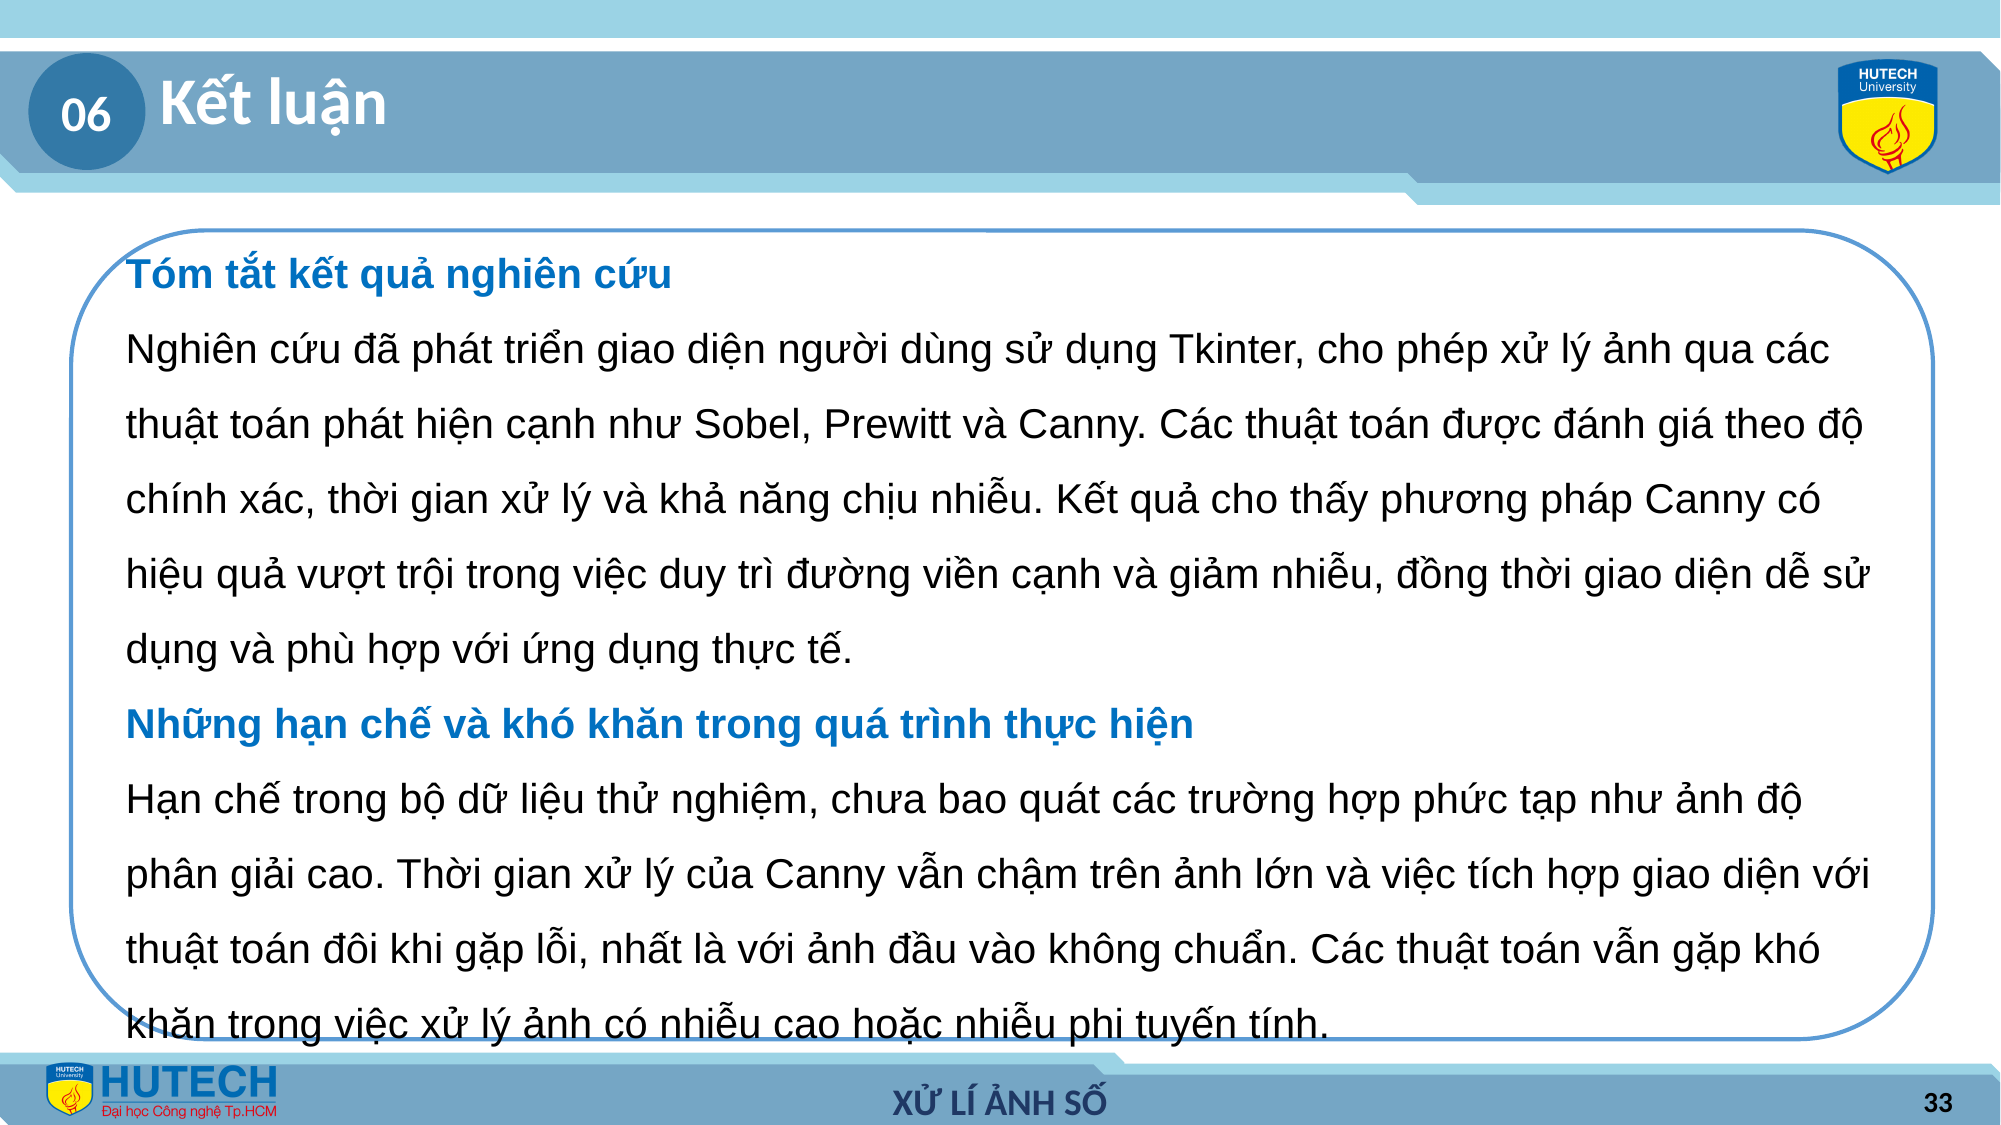

Kết luận
06
Tóm tắt kết quả nghiên cứu
Nghiên cứu đã phát triển giao diện người dùng sử dụng Tkinter, cho phép xử lý ảnh qua các thuật toán phát hiện cạnh như Sobel, Prewitt và Canny. Các thuật toán được đánh giá theo độ chính xác, thời gian xử lý và khả năng chịu nhiễu. Kết quả cho thấy phương pháp Canny có hiệu quả vượt trội trong việc duy trì đường viền cạnh và giảm nhiễu, đồng thời giao diện dễ sử dụng và phù hợp với ứng dụng thực tế.
Những hạn chế và khó khăn trong quá trình thực hiện
Hạn chế trong bộ dữ liệu thử nghiệm, chưa bao quát các trường hợp phức tạp như ảnh độ phân giải cao. Thời gian xử lý của Canny vẫn chậm trên ảnh lớn và việc tích hợp giao diện với thuật toán đôi khi gặp lỗi, nhất là với ảnh đầu vào không chuẩn. Các thuật toán vẫn gặp khó khăn trong việc xử lý ảnh có nhiễu cao hoặc nhiễu phi tuyến tính.
33